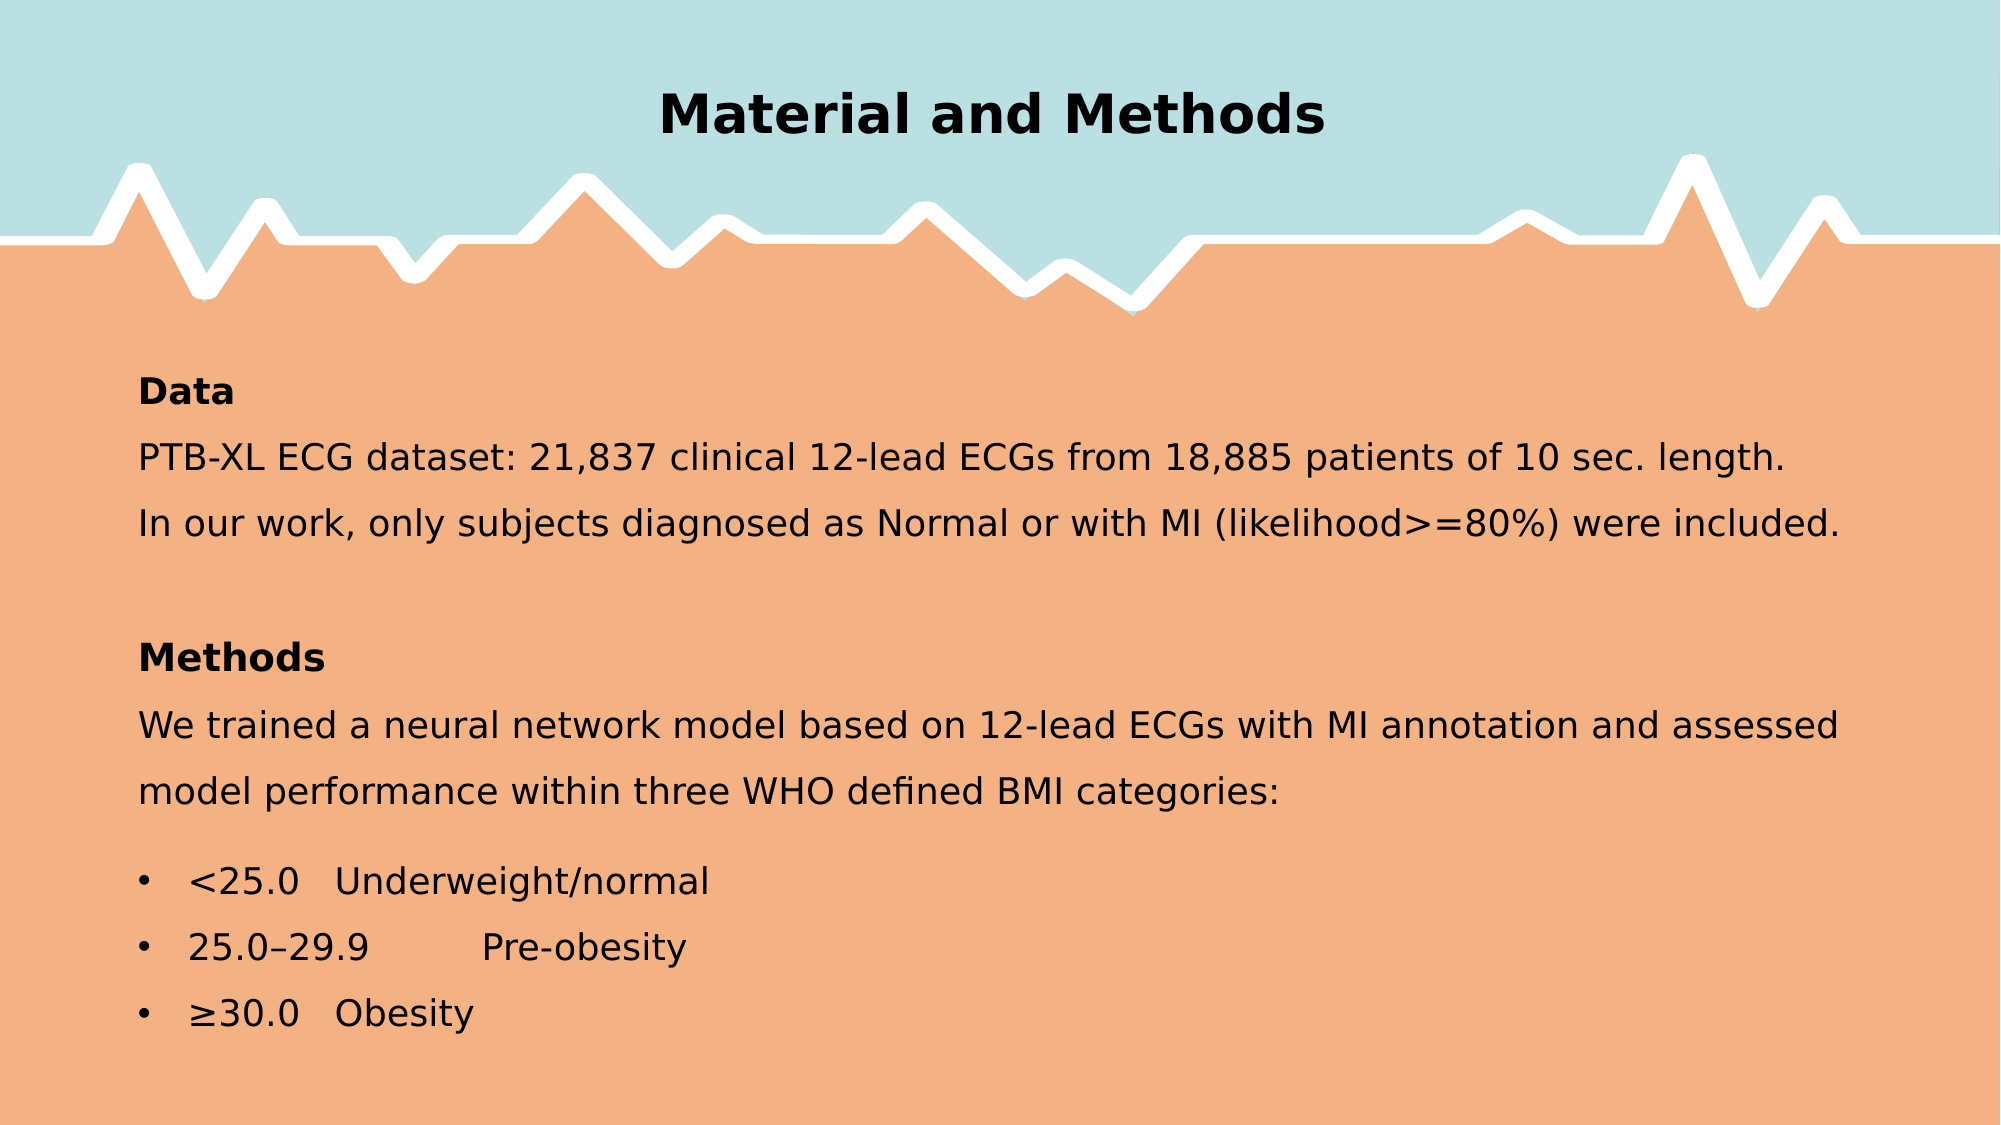

# Material and Methods

Data
PTB-XL ECG dataset: 21,837 clinical 12-lead ECGs from 18,885 patients of 10 sec. length.
In our work, only subjects diagnosed as Normal or with MI (likelihood>=80%) were included.

Methods
We trained a neural network model based on 12-lead ECGs with MI annotation and assessed model performance within three WHO defined BMI categories:
<25.0	Underweight/normal
25.0–29.9	Pre-obesity
≥30.0	Obesity